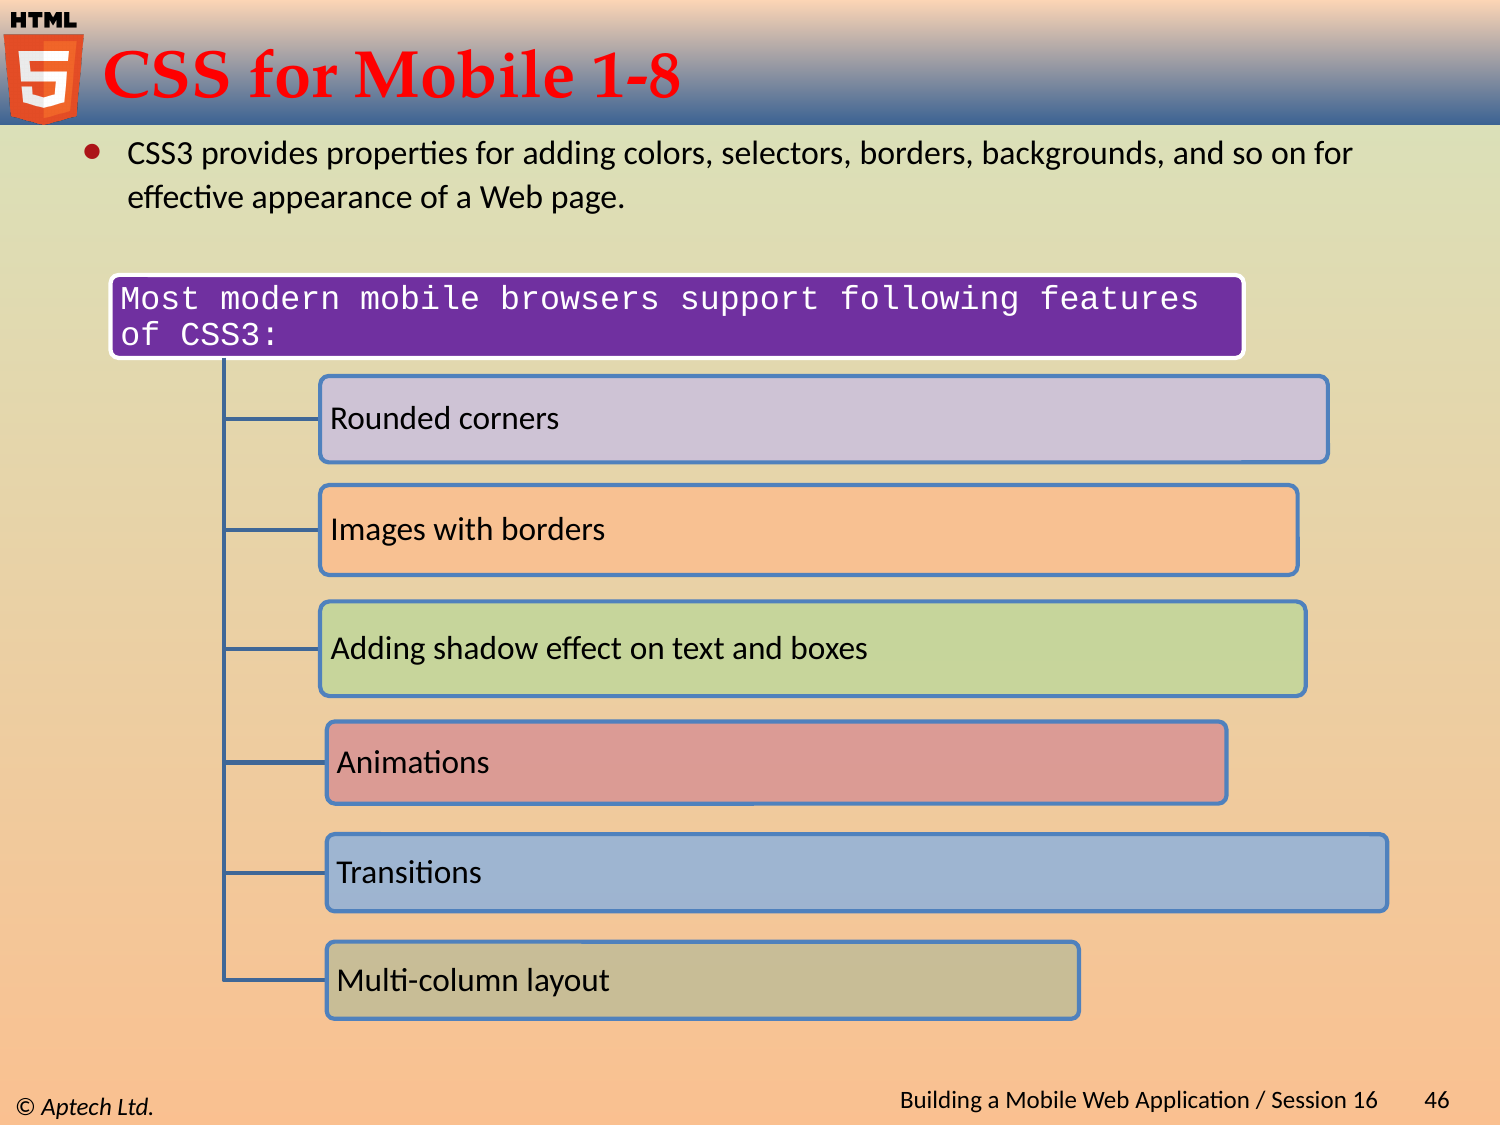

# CSS for Mobile 1-8
CSS3 provides properties for adding colors, selectors, borders, backgrounds, and so on for effective appearance of a Web page.
Most modern mobile browsers support following features of CSS3:
Rounded corners
Images with borders
Adding shadow effect on text and boxes
Animations
Transitions
Multi-column layout
Building a Mobile Web Application / Session 16
46